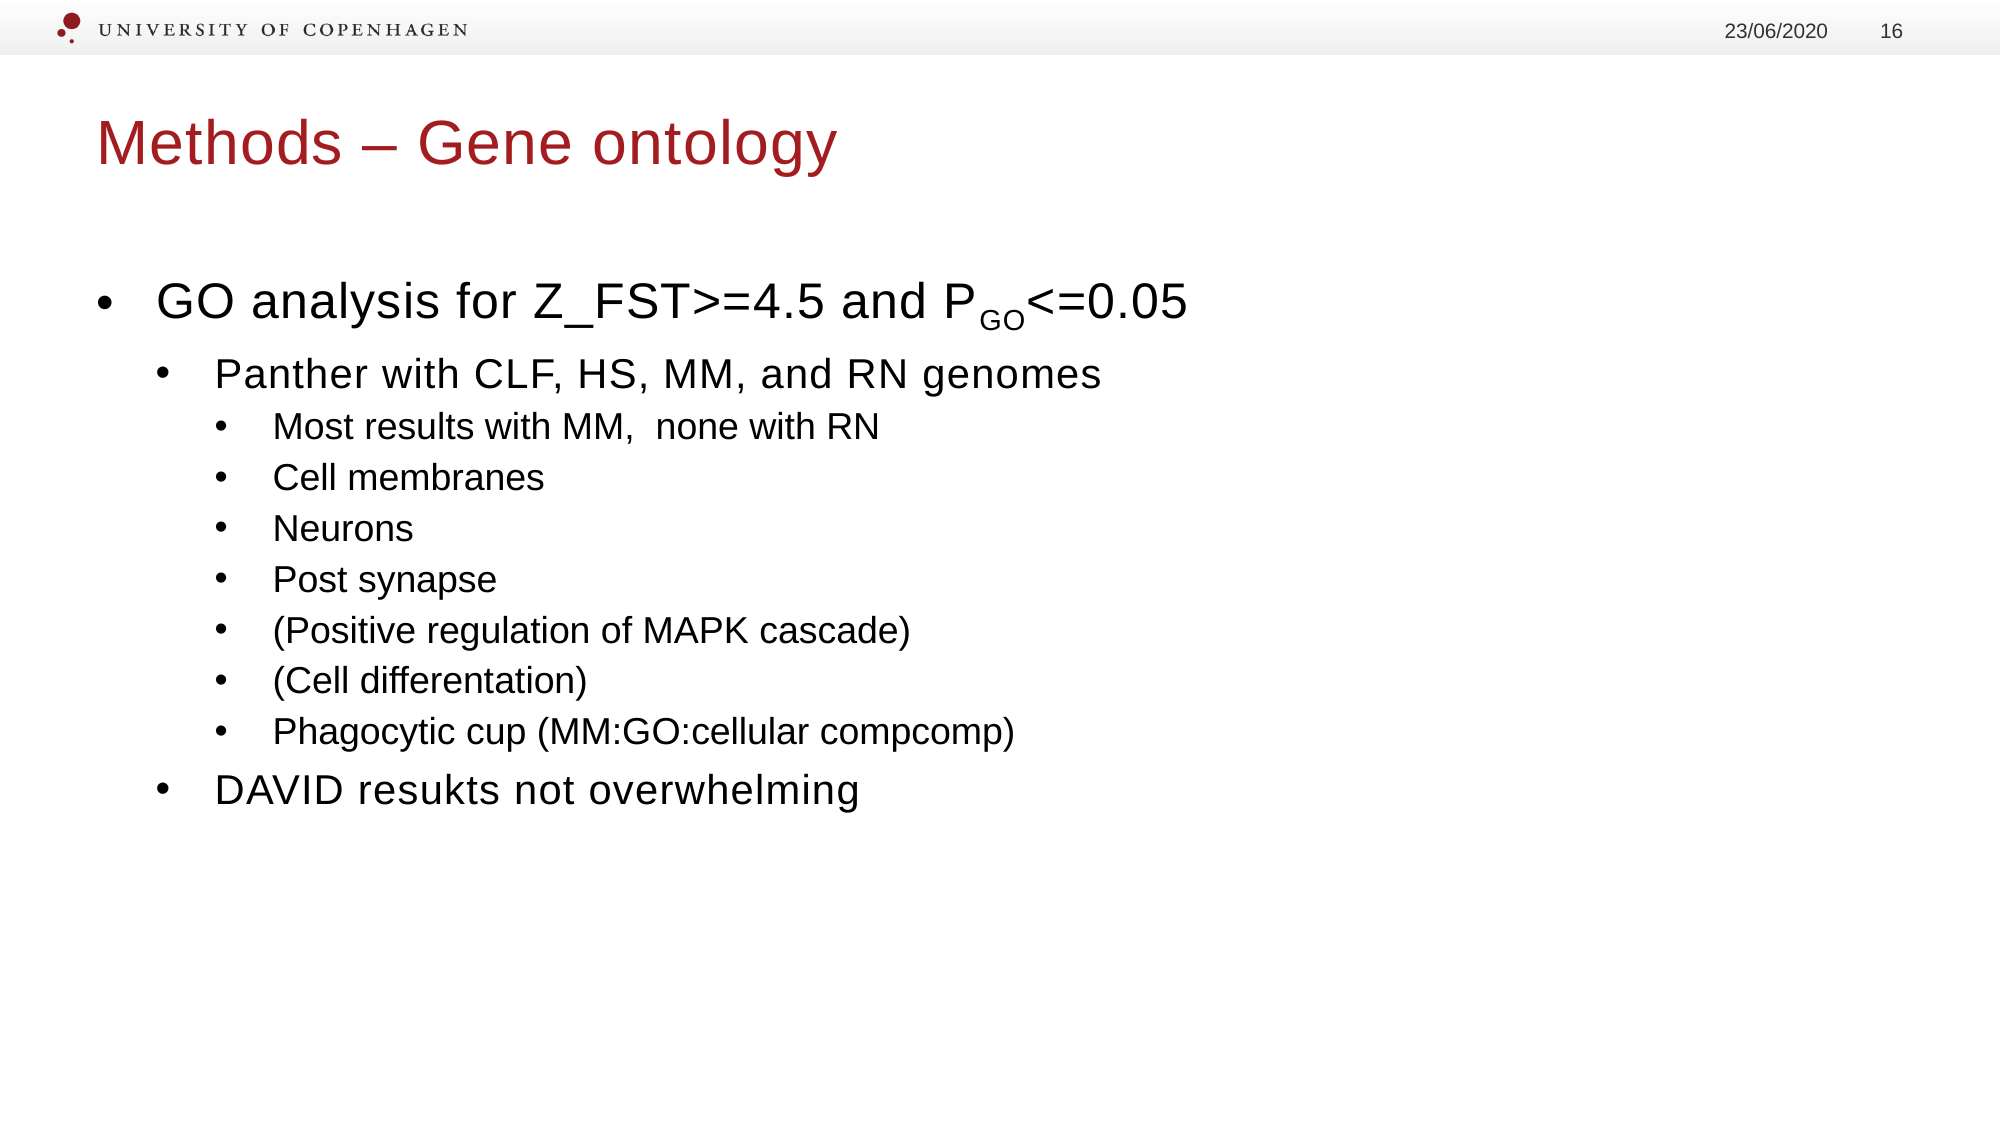

23/06/2020
16
# Methods – Gene ontology
GO analysis for Z_FST>=4.5 and PGO<=0.05
Panther with CLF, HS, MM, and RN genomes
Most results with MM,  none with RN
Cell membranes
Neurons
Post synapse
(Positive regulation of MAPK cascade)
(Cell differentation)
Phagocytic cup (MM:GO:cellular compcomp)
DAVID resukts not overwhelming